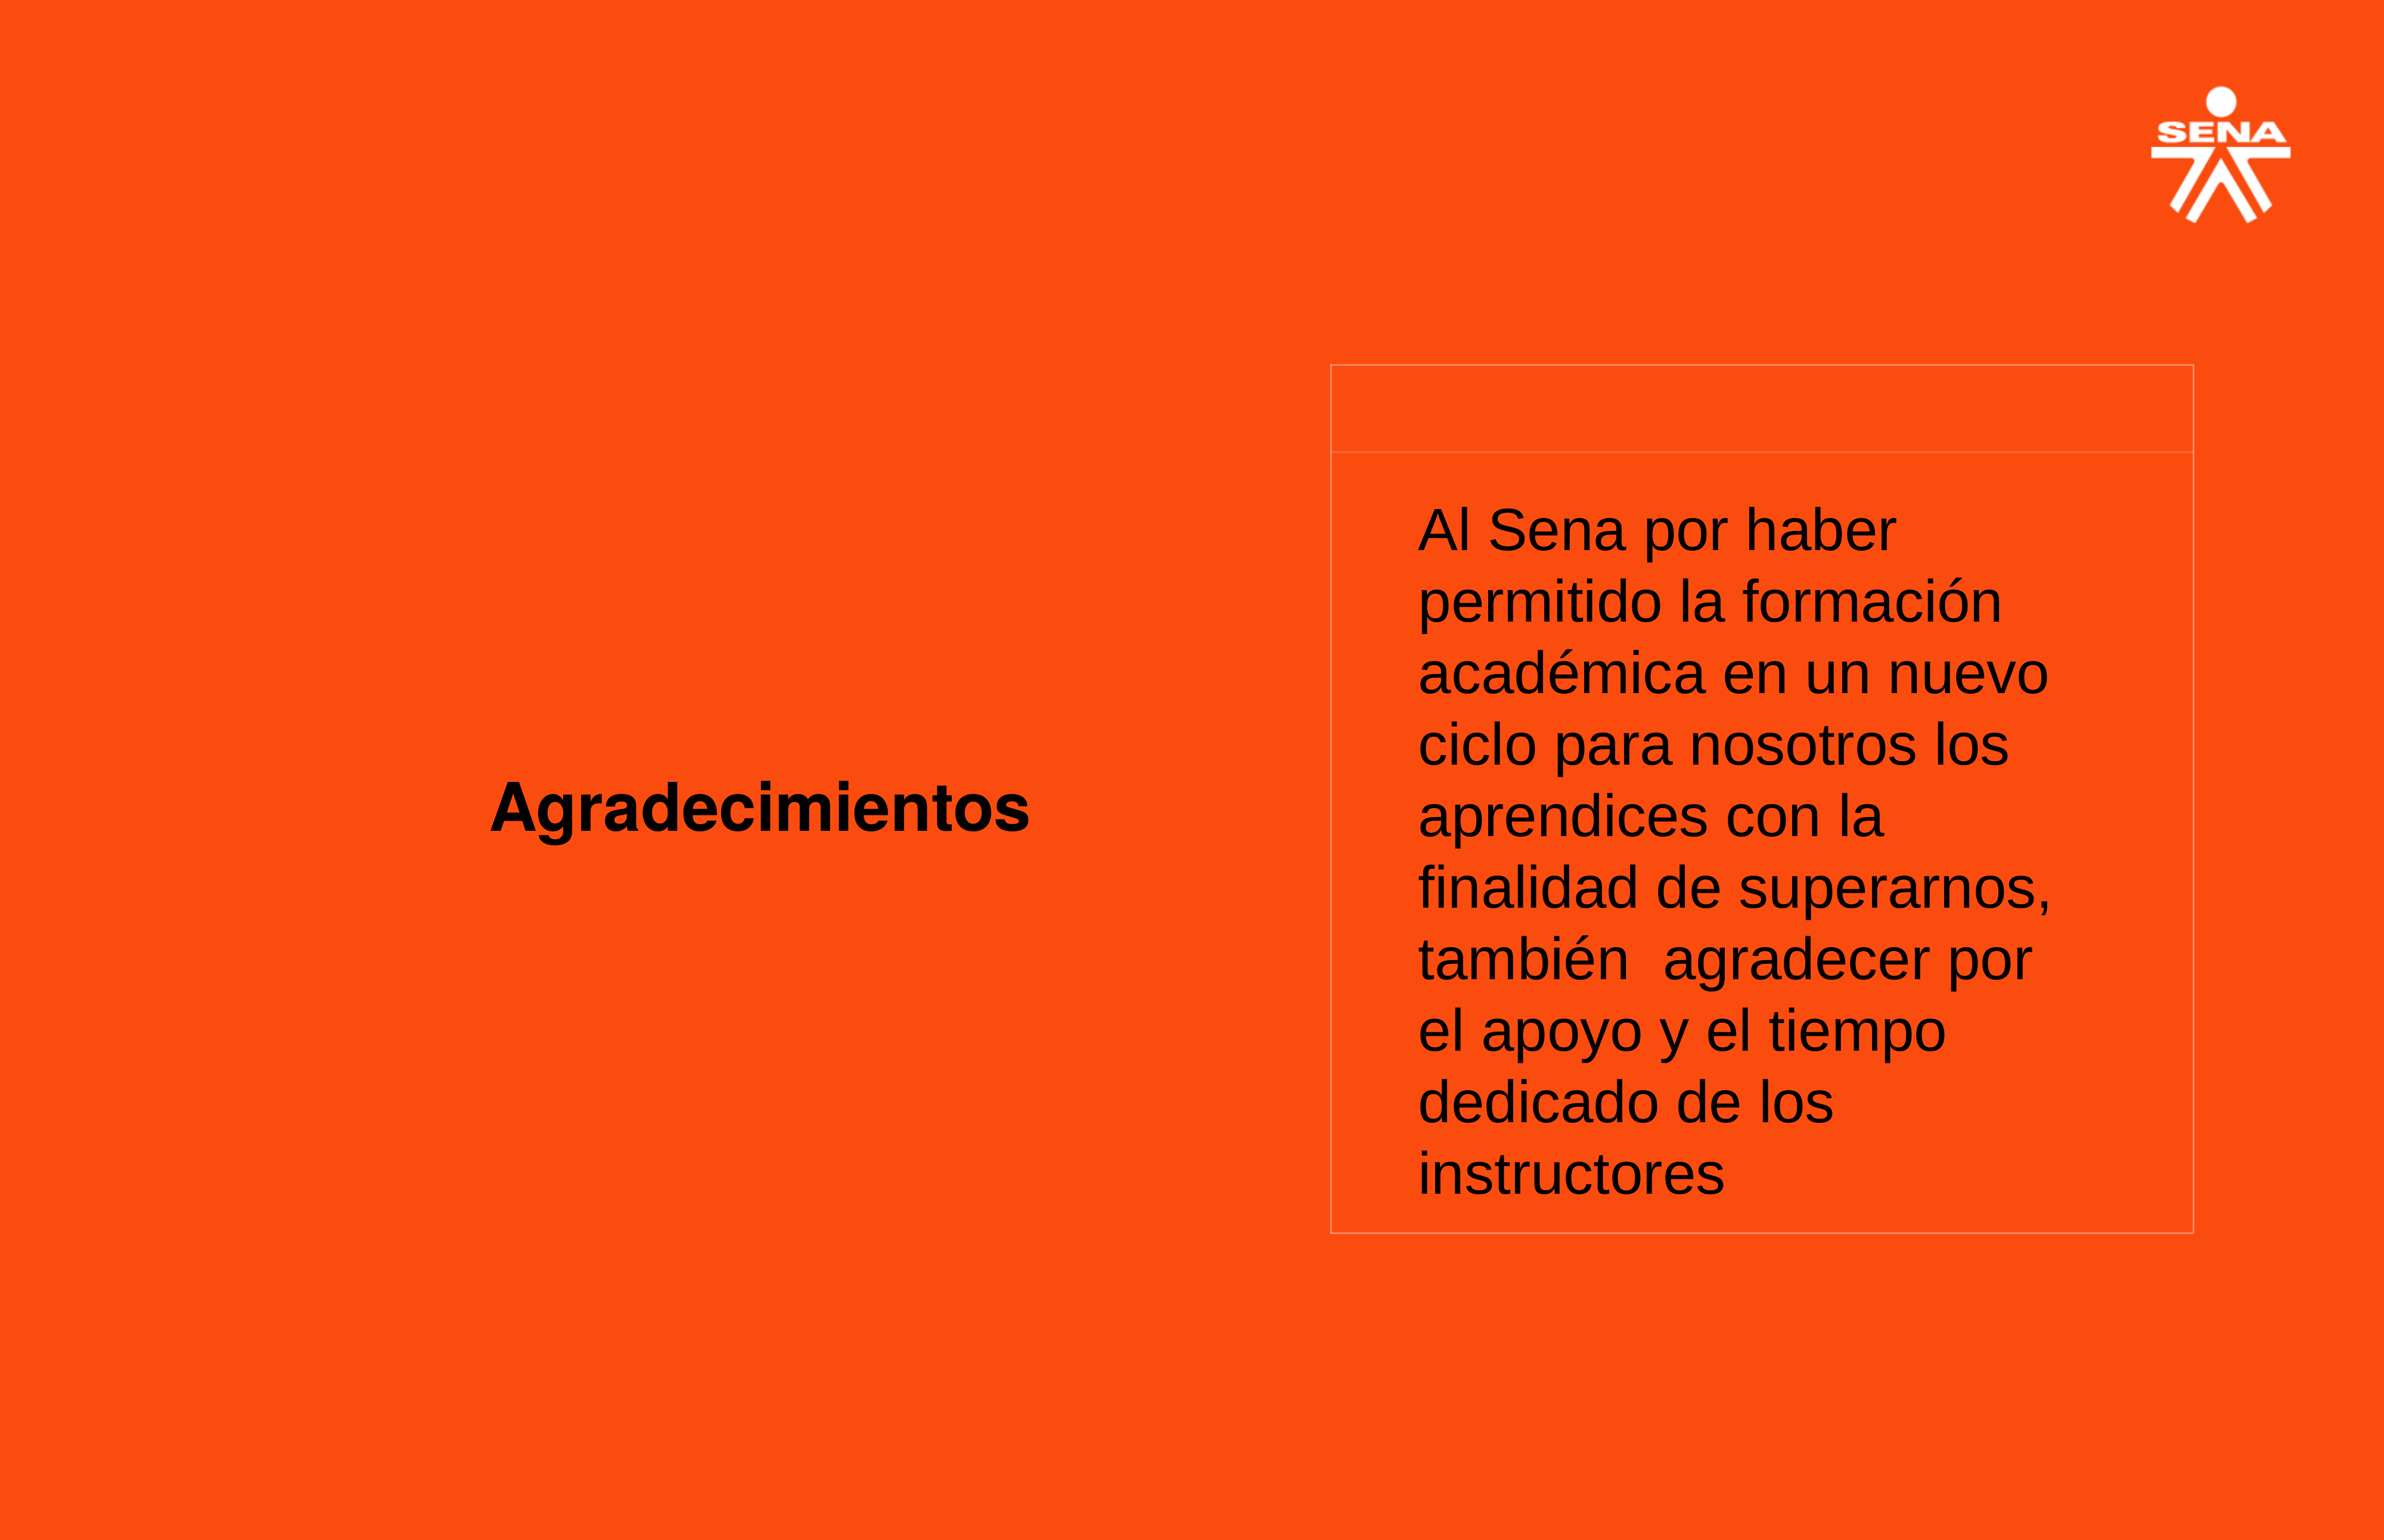

Al Sena por haber permitido la formación académica en un nuevo ciclo para nosotros los aprendices con la finalidad de superarnos, también  agradecer por el apoyo y el tiempo dedicado de los instructores
Agradecimientos